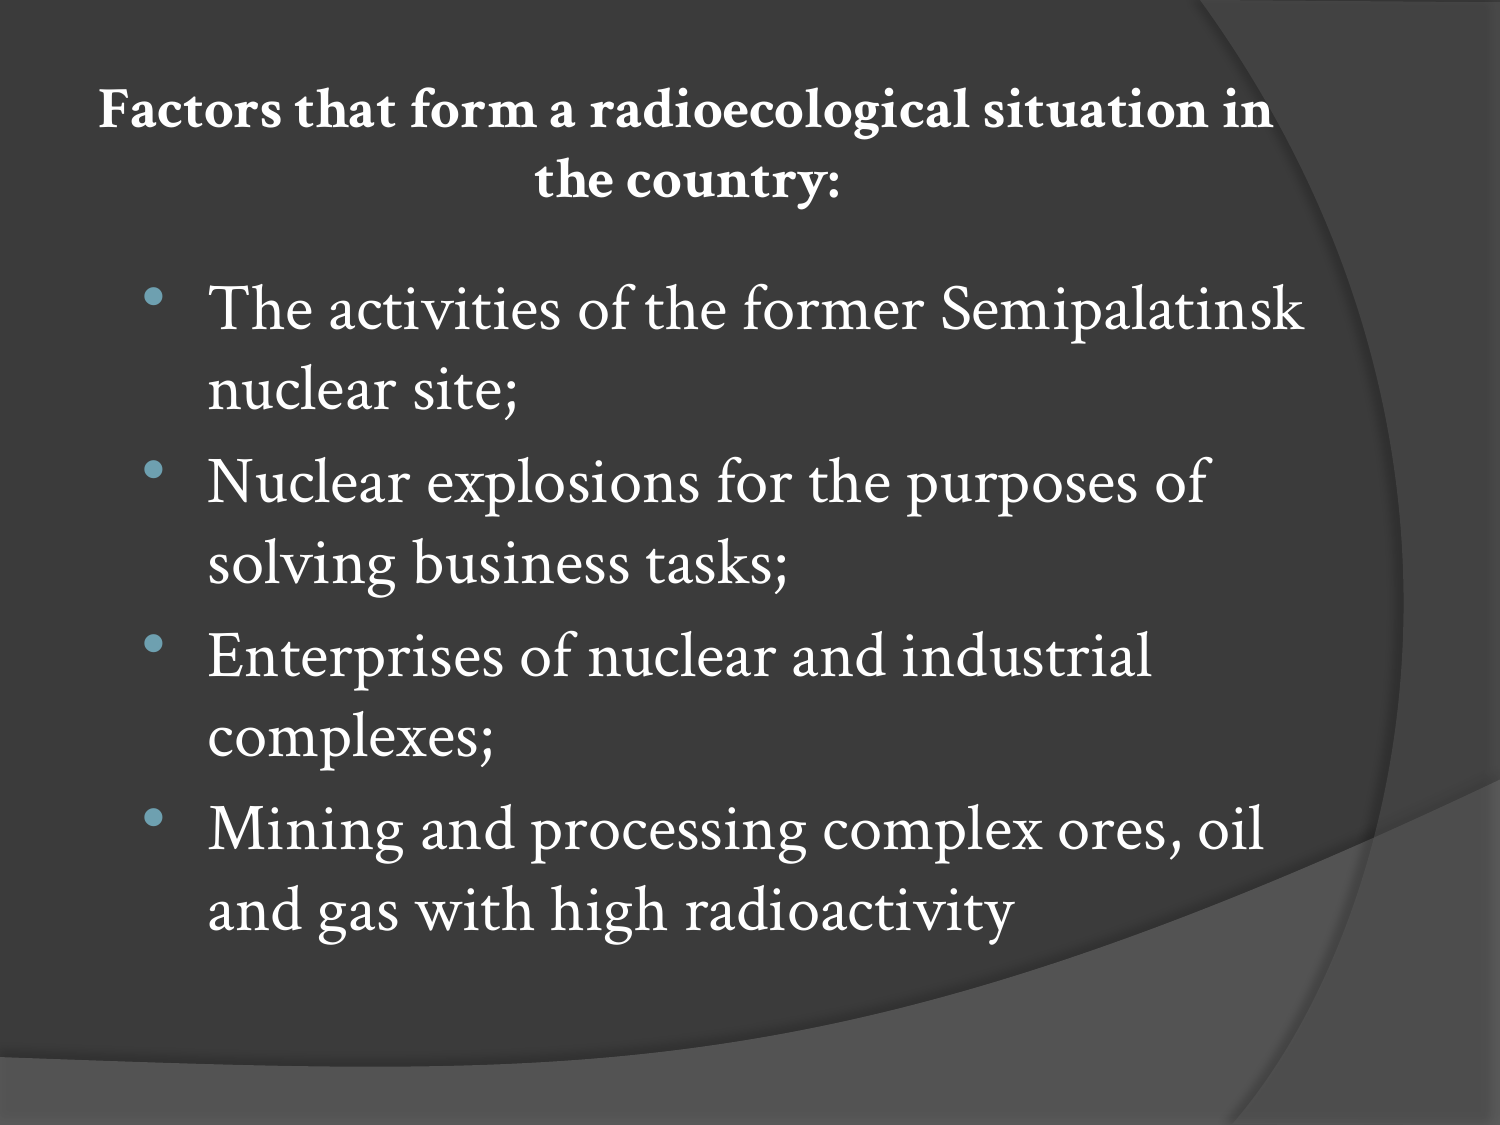

# Factors that form a radioecological situation in the country:
The activities of the former Semipalatinsk nuclear site;
Nuclear explosions for the purposes of solving business tasks;
Enterprises of nuclear and industrial complexes;
Mining and processing complex ores, oil and gas with high radioactivity